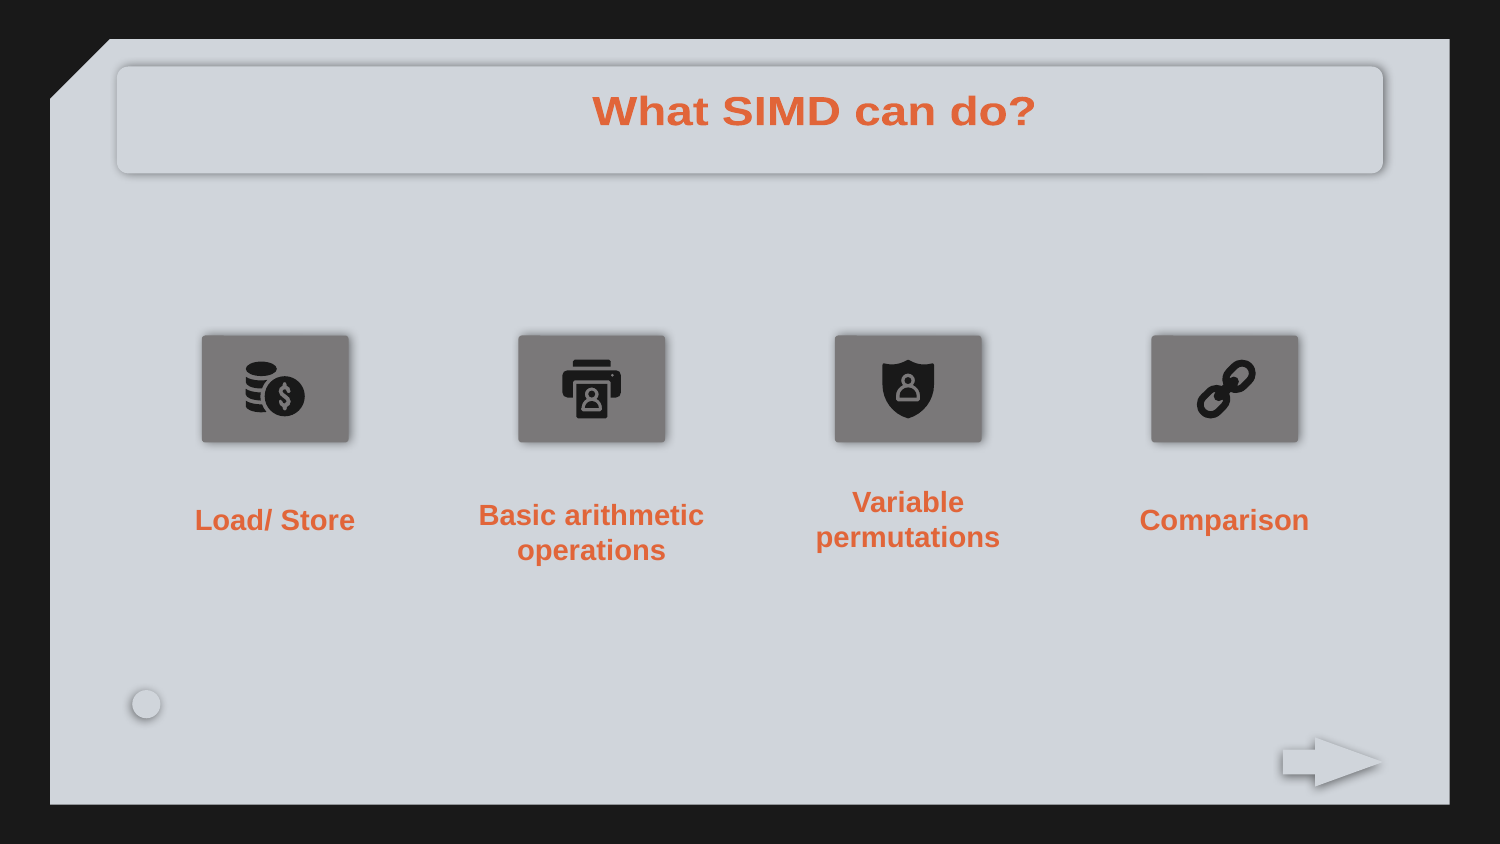

What SIMD can do?

Basic arithmetic operations
Load/ Store
Variable permutations
Comparison